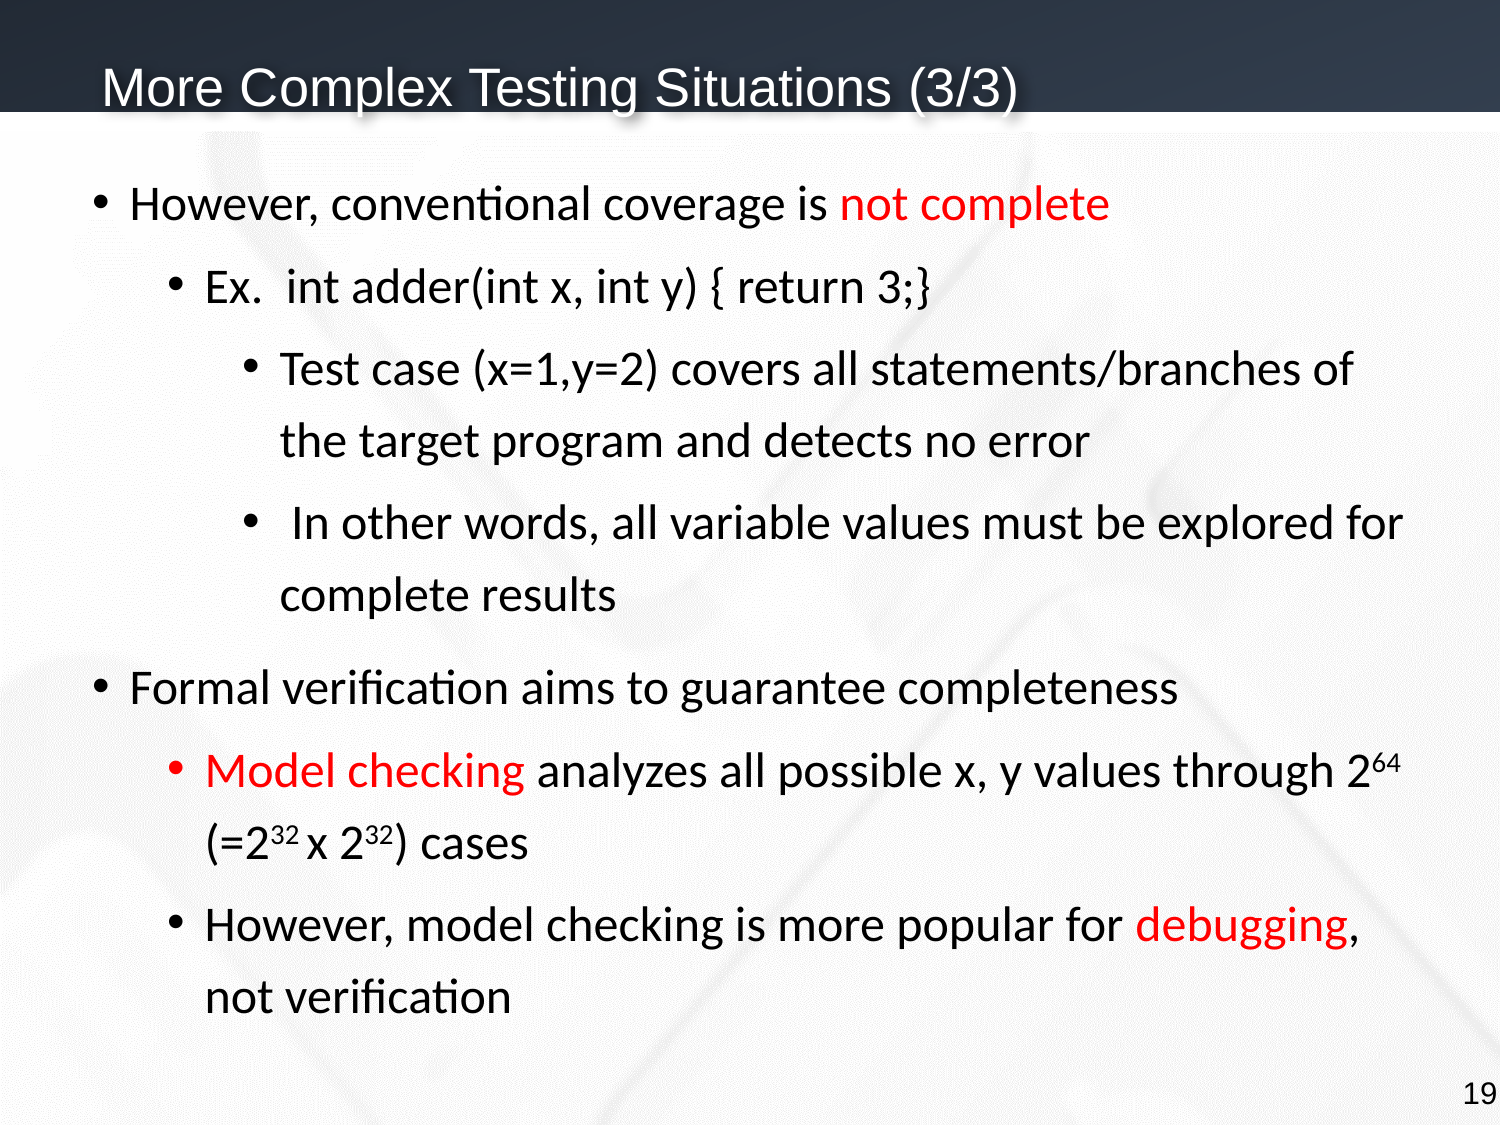

# More Complex Testing Situations (3/3)
However, conventional coverage is not complete
Ex.  int adder(int x, int y) { return 3;}
Test case (x=1,y=2) covers all statements/branches of the target program and detects no error
 In other words, all variable values must be explored for complete results
Formal verification aims to guarantee completeness
Model checking analyzes all possible x, y values through 264 (=232 x 232) cases
However, model checking is more popular for debugging, not verification